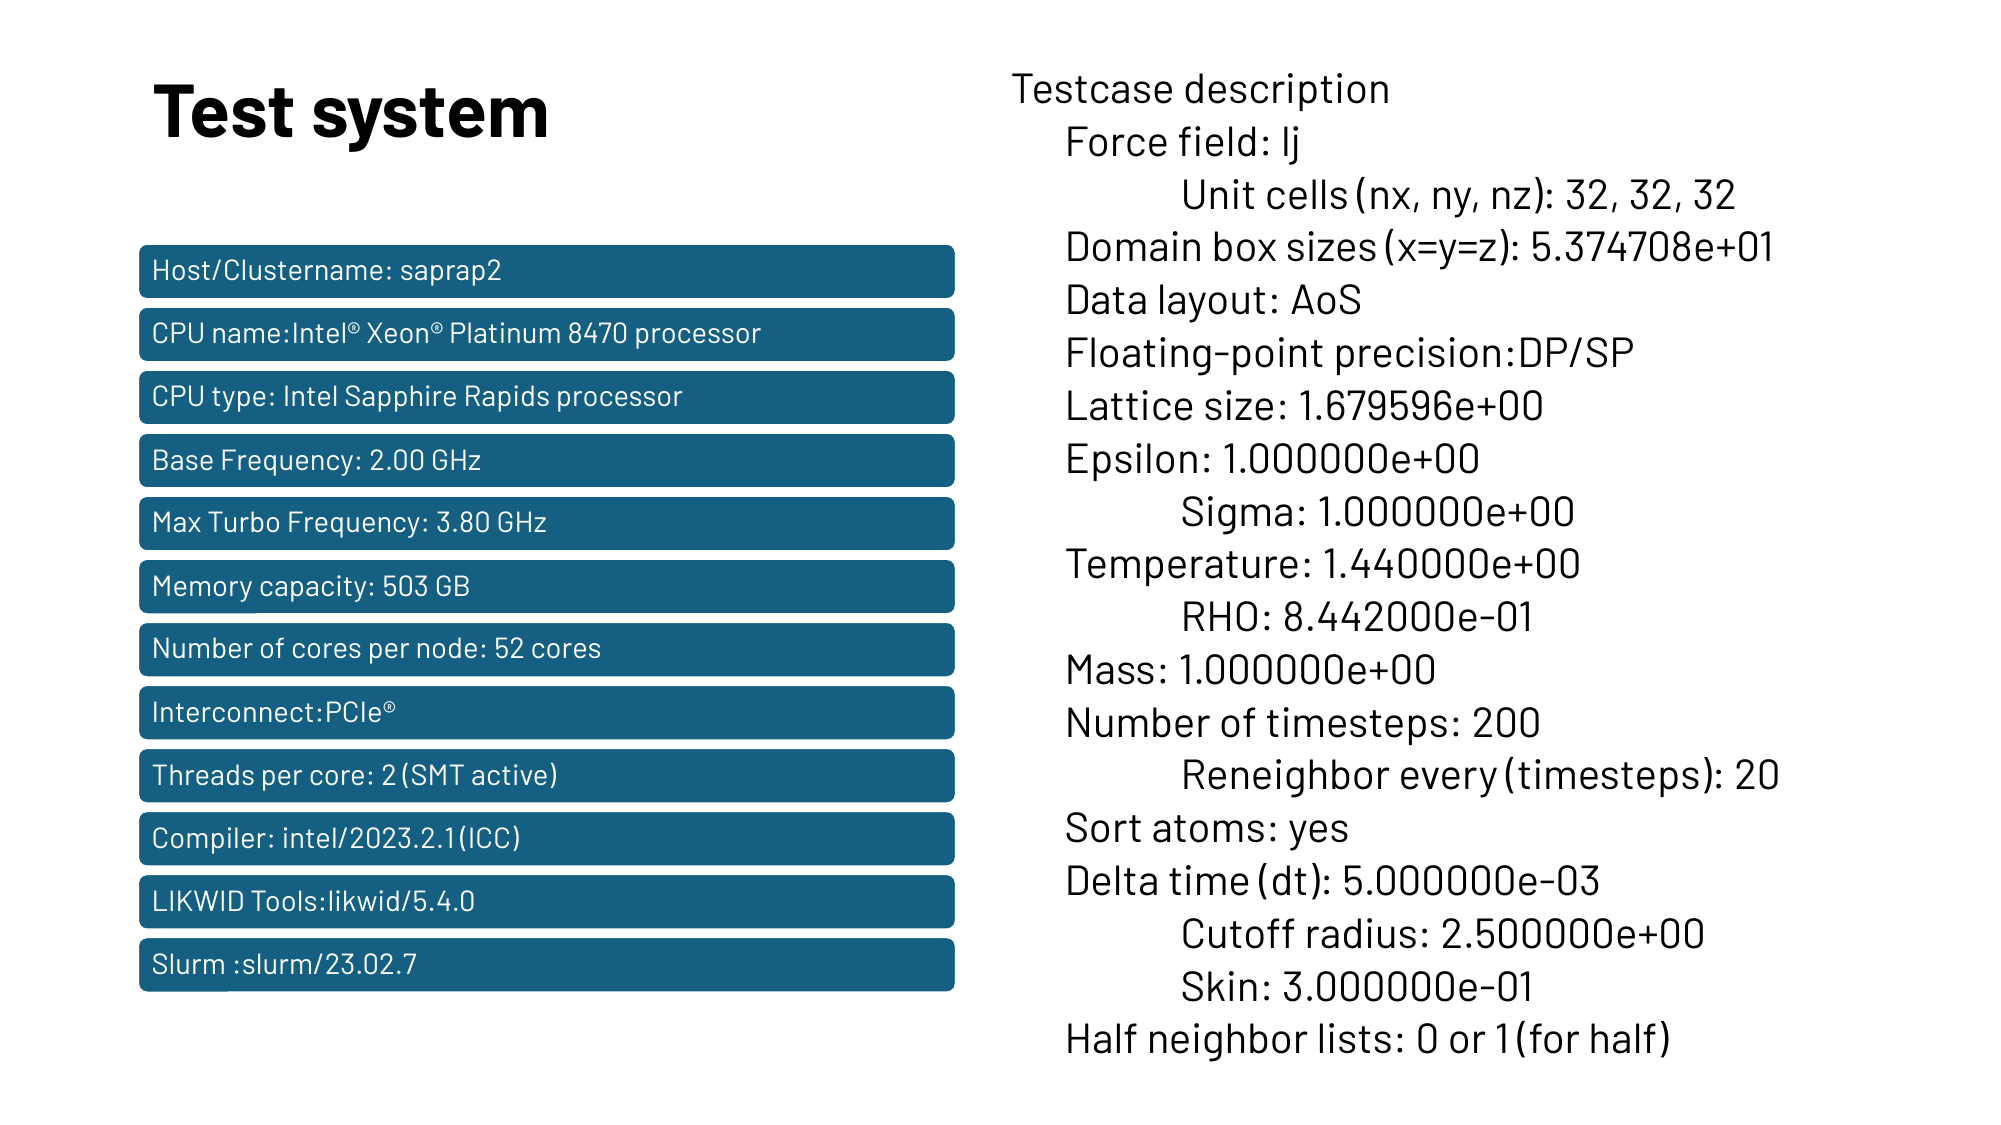

# Test system
Testcase description
	Force field: lj
                    Unit cells (nx, ny, nz): 32, 32, 32
	Domain box sizes (x=y=z): 5.374708e+01
	Data layout: AoS
	Floating-point precision:DP/SP
	Lattice size: 1.679596e+00
	Epsilon: 1.000000e+00
                    Sigma: 1.000000e+00
	Temperature: 1.440000e+00
                    RHO: 8.442000e-01
	Mass: 1.000000e+00
	Number of timesteps: 200
                    Reneighbor every (timesteps): 20
	Sort atoms: yes
	Delta time (dt): 5.000000e-03
                    Cutoff radius: 2.500000e+00
                    Skin: 3.000000e-01
	Half neighbor lists: 0 or 1 (for half)

Host/Clustername: saprap2
CPU name:Intel® Xeon® Platinum 8470 processor
CPU type: Intel Sapphire Rapids processor
Base Frequency: 2.00 GHz
Max Turbo Frequency: 3.80 GHz
Memory capacity: 503 GB
Number of cores per node: 52 cores
Interconnect:PCIe®
Threads per core: 2 (SMT active)
Compiler: intel/2023.2.1 (ICC)
LIKWID Tools:likwid/5.4.0
Slurm :slurm/23.02.7